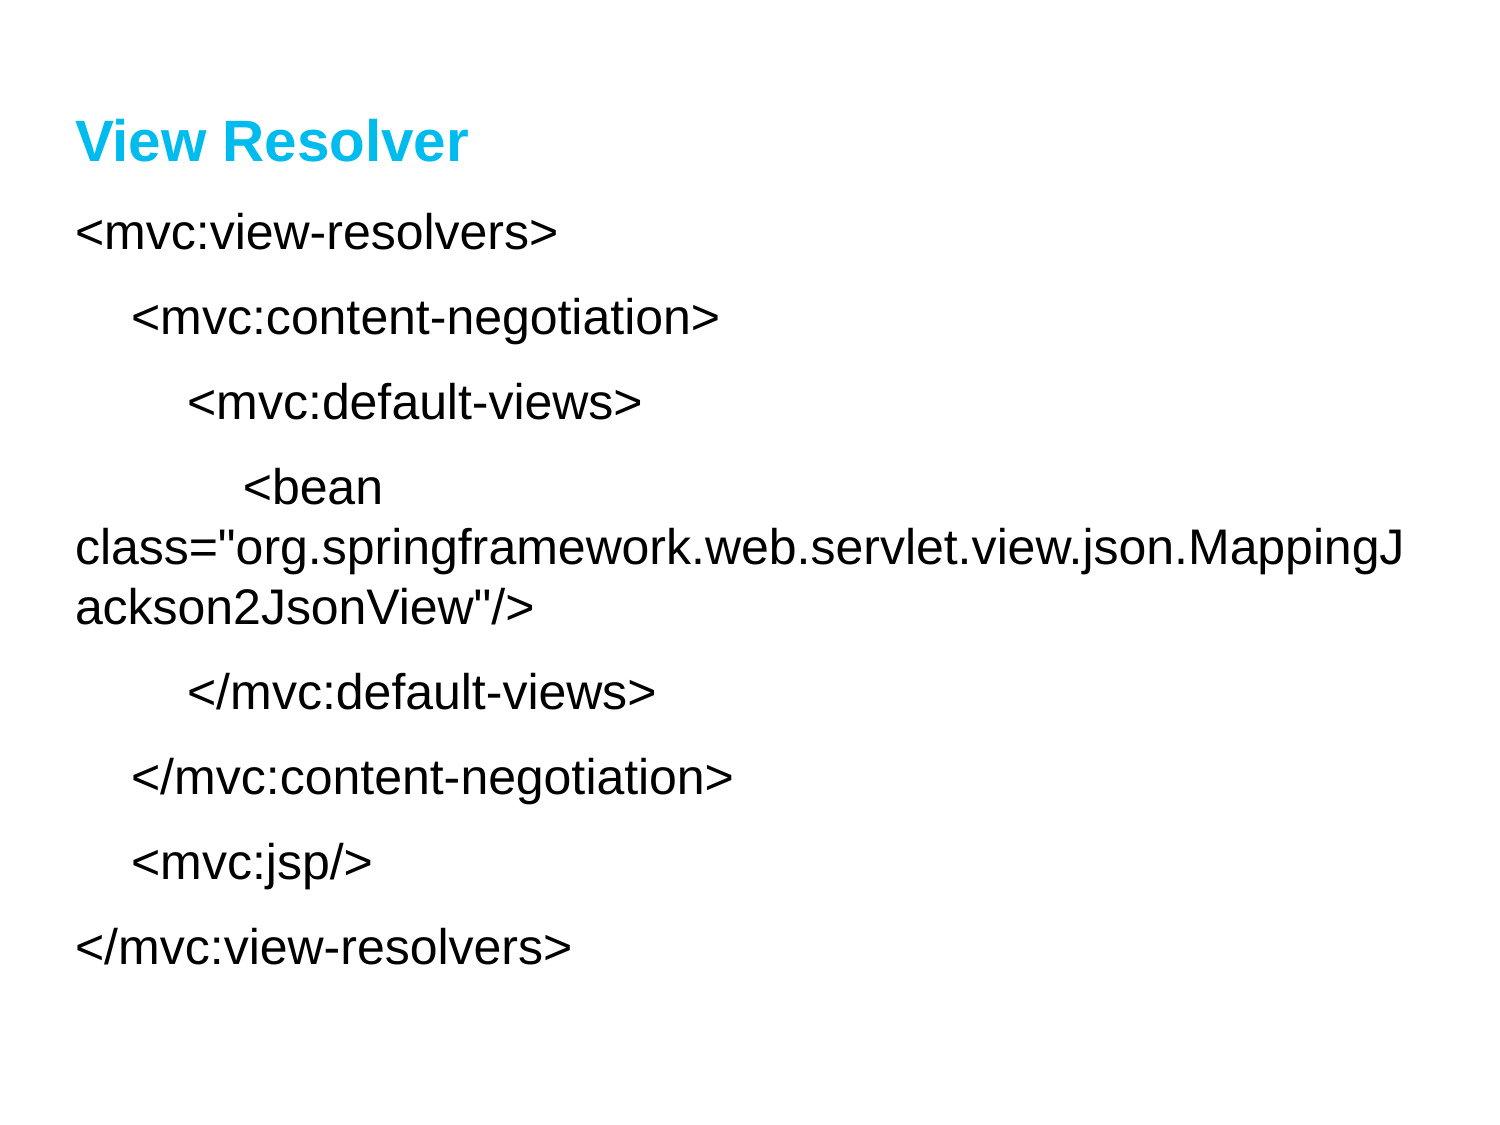

# View Resolver
<mvc:view-resolvers>
    <mvc:content-negotiation>
        <mvc:default-views>
            <bean class="org.springframework.web.servlet.view.json.MappingJackson2JsonView"/>
        </mvc:default-views>
    </mvc:content-negotiation>
    <mvc:jsp/>
</mvc:view-resolvers>